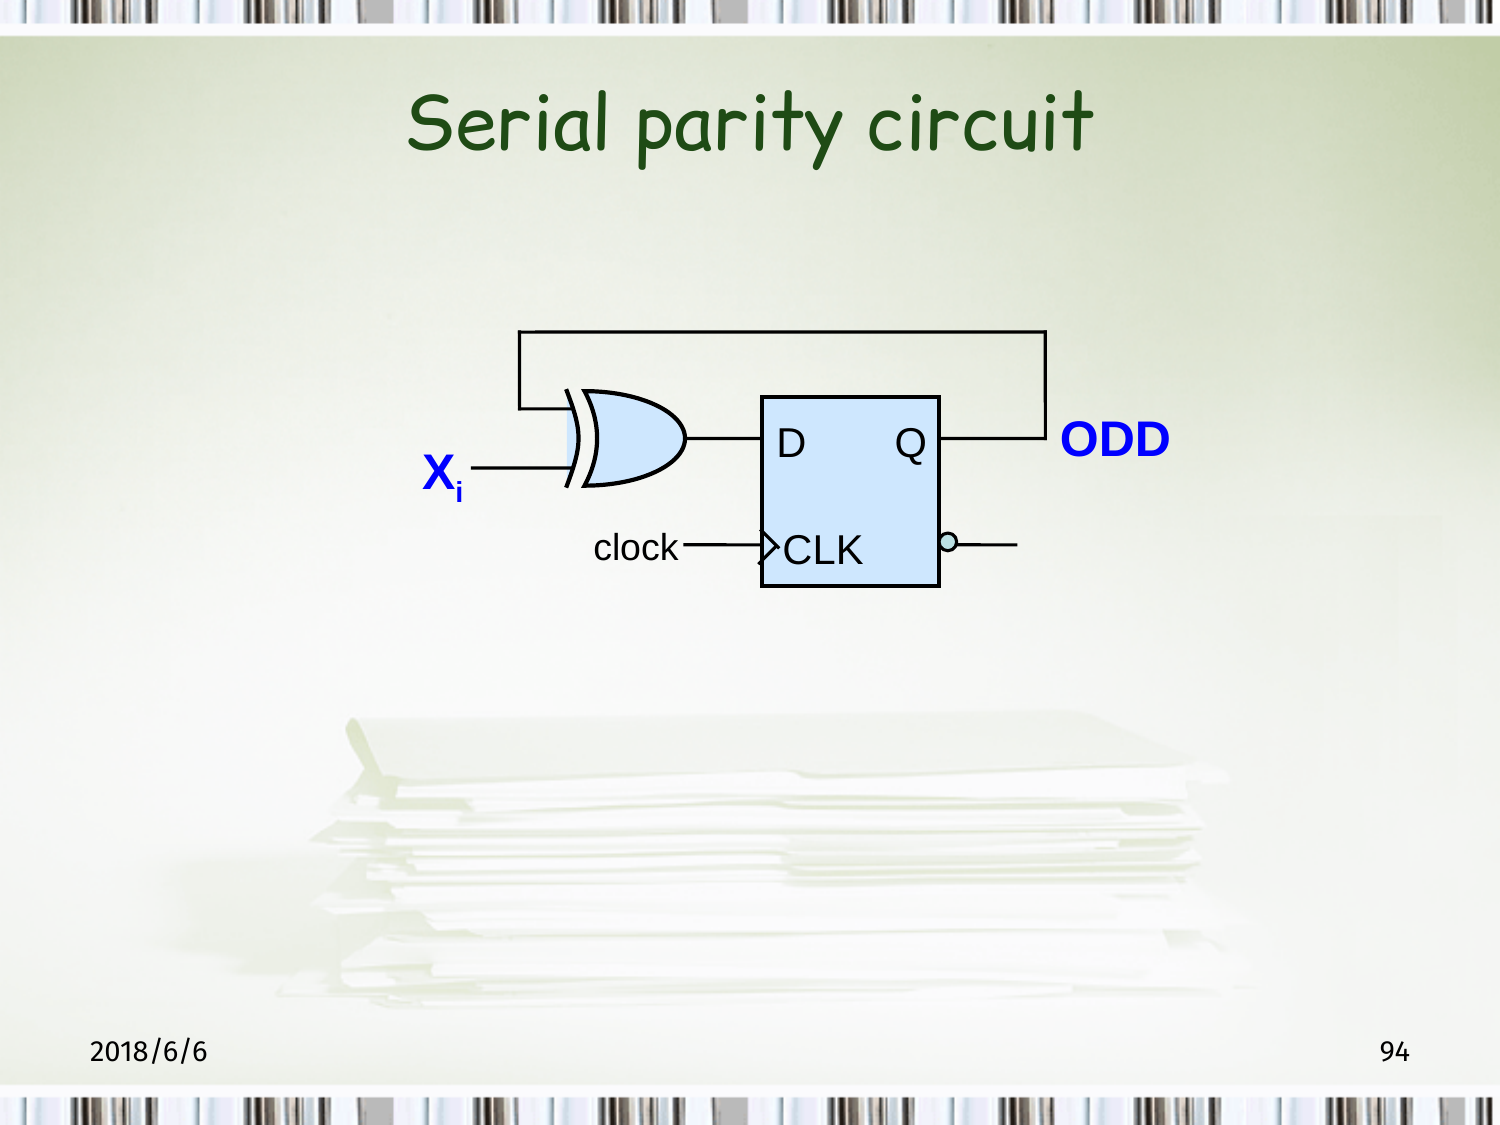

# Serial parity circuit

ODD

D
Q
Xi

clock
CLK

2018/6/6
94